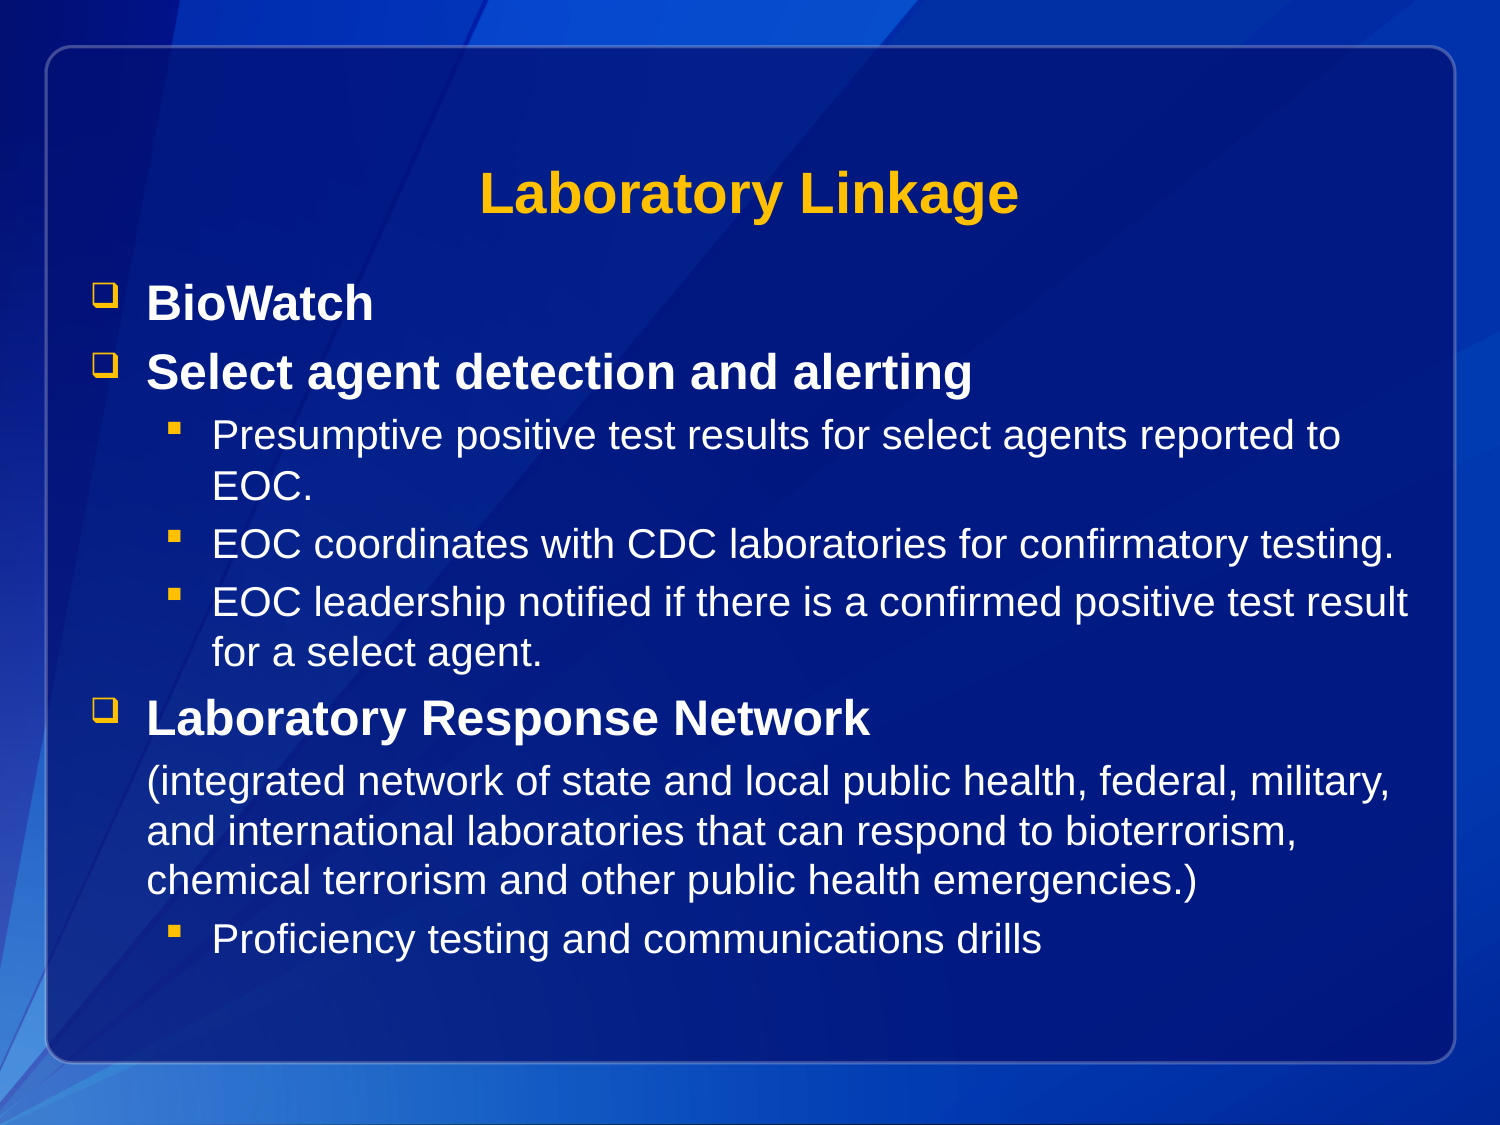

# Laboratory Linkage
BioWatch
Select agent detection and alerting
Presumptive positive test results for select agents reported to EOC.
EOC coordinates with CDC laboratories for confirmatory testing.
EOC leadership notified if there is a confirmed positive test result for a select agent.
Laboratory Response Network
(integrated network of state and local public health, federal, military, and international laboratories that can respond to bioterrorism, chemical terrorism and other public health emergencies.)
Proficiency testing and communications drills